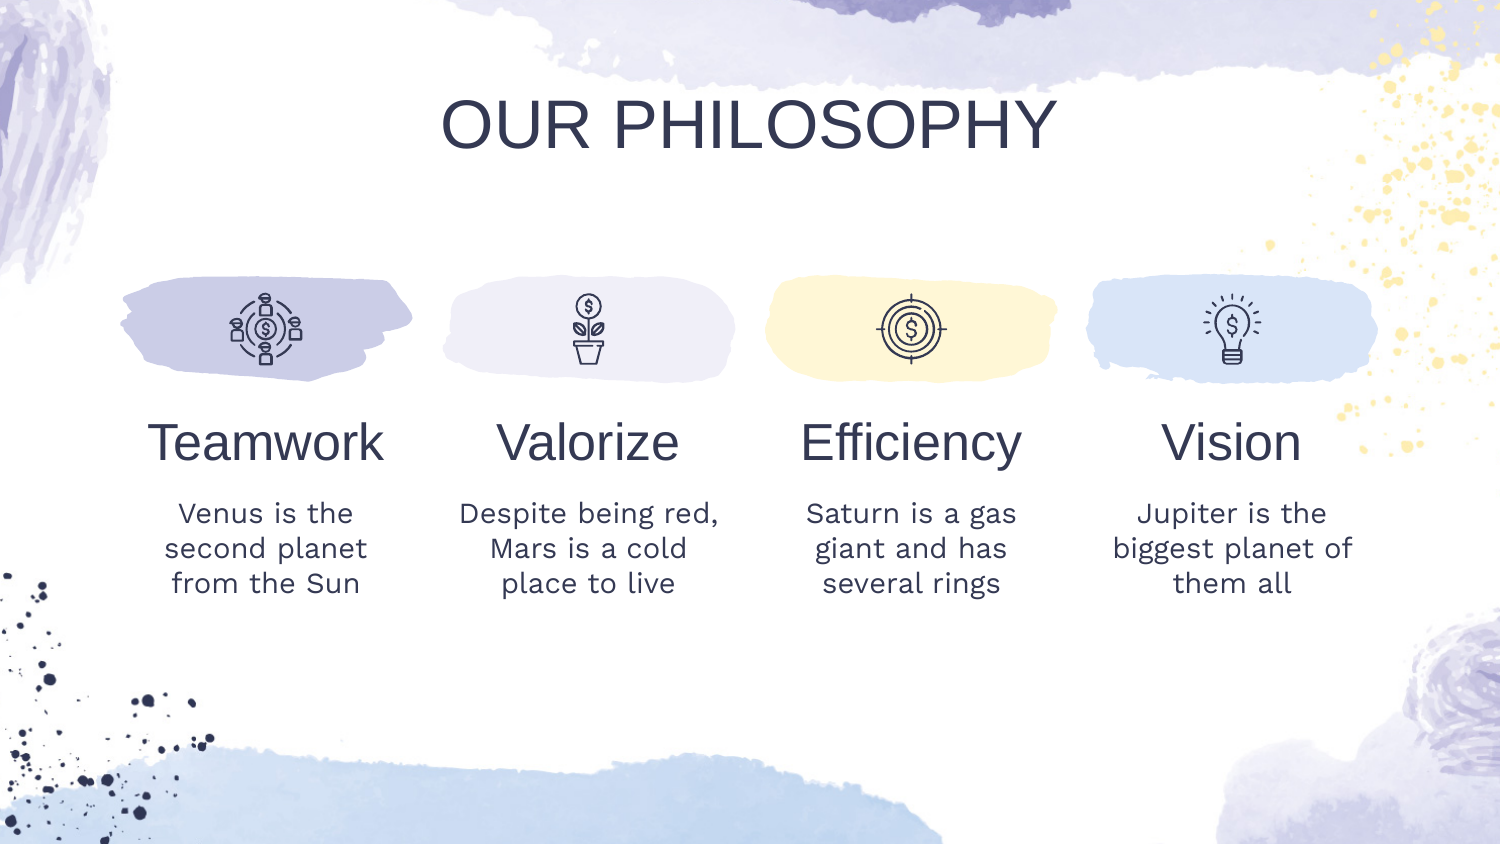

OUR PHILOSOPHY

# Teamwork
Valorize
Efficiency
Vision
Venus is the second planet from the Sun
Despite being red, Mars is a cold place to live
Saturn is a gas giant and has several rings
Jupiter is the biggest planet of them all